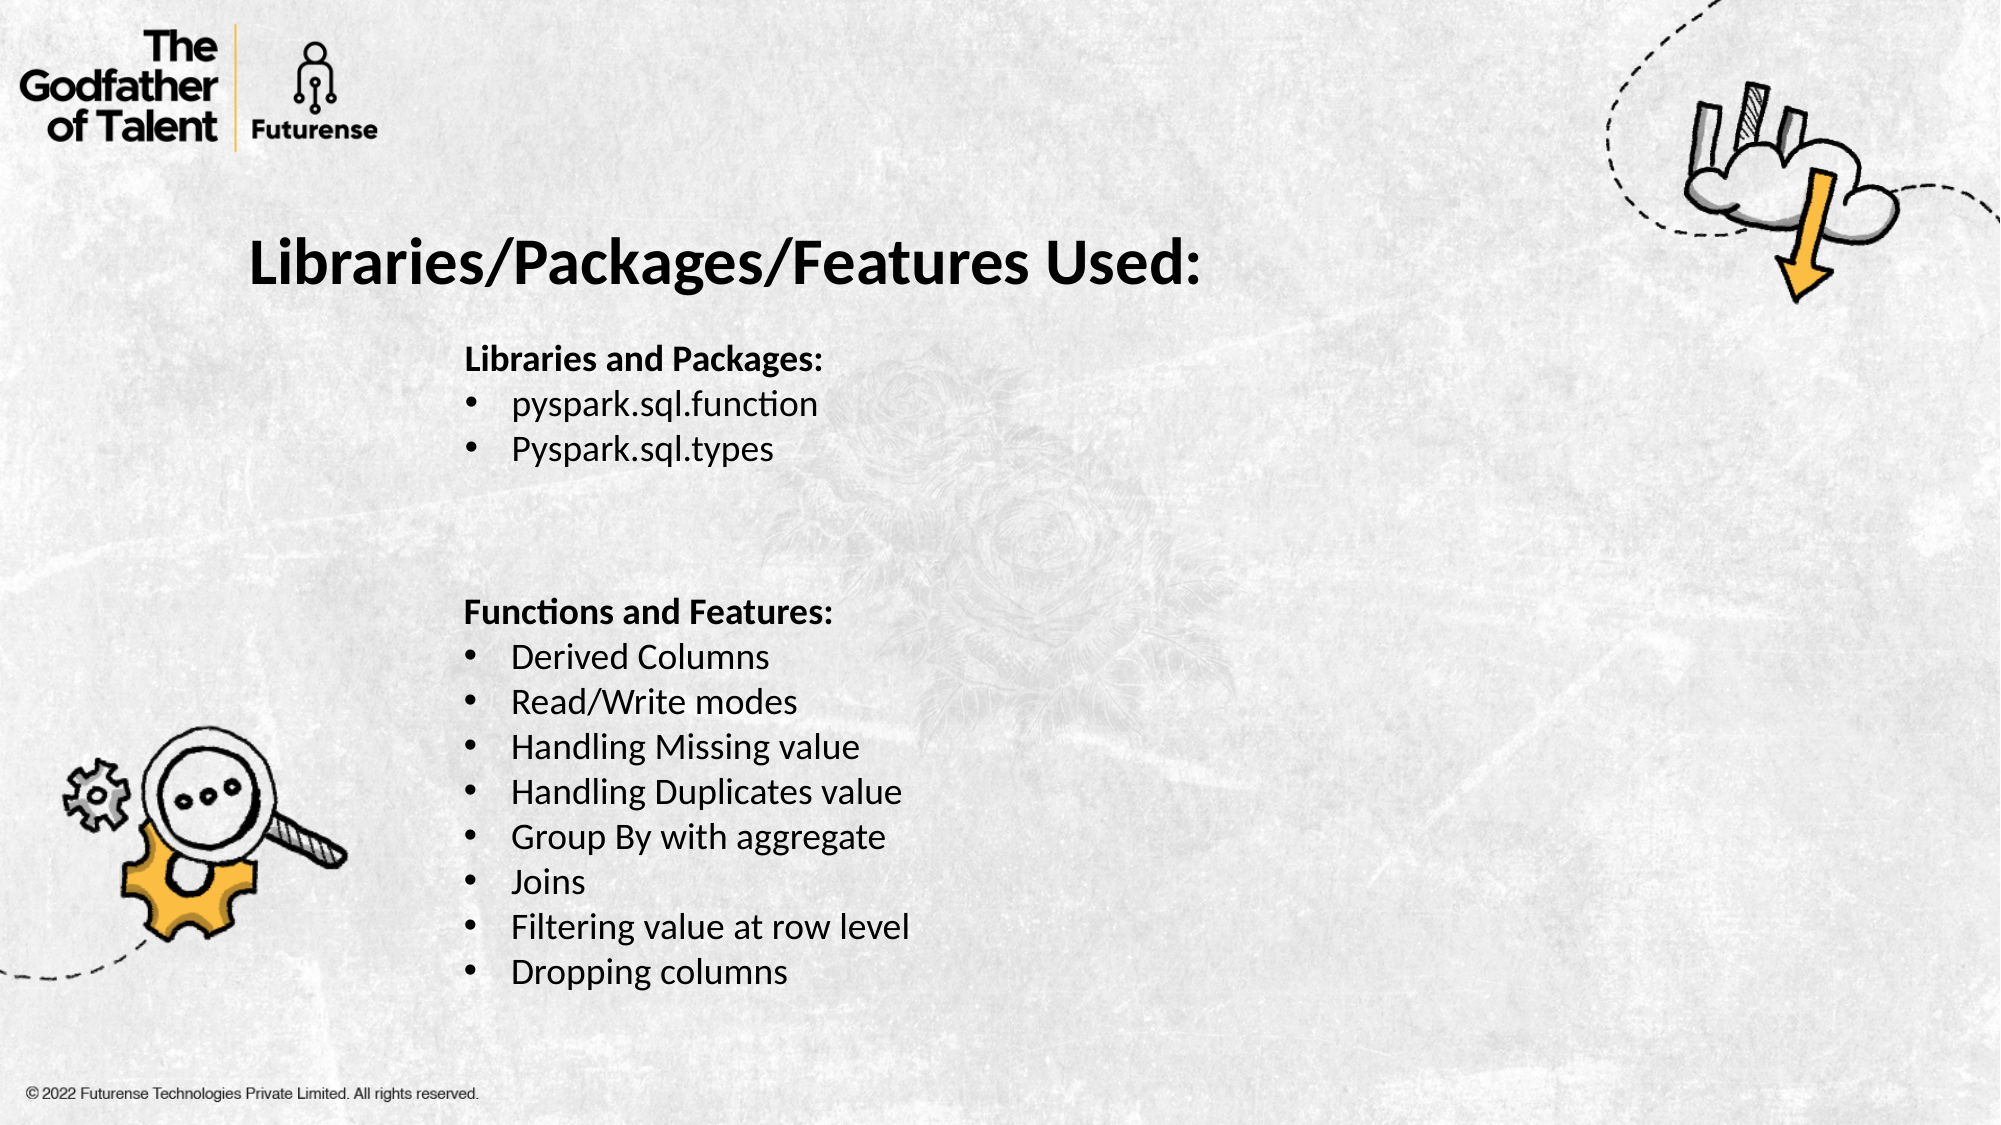

# Libraries/Packages/Features Used:
Libraries and Packages:
pyspark.sql.function
Pyspark.sql.types
Functions and Features:
Derived Columns
Read/Write modes
Handling Missing value
Handling Duplicates value
Group By with aggregate
Joins
Filtering value at row level
Dropping columns